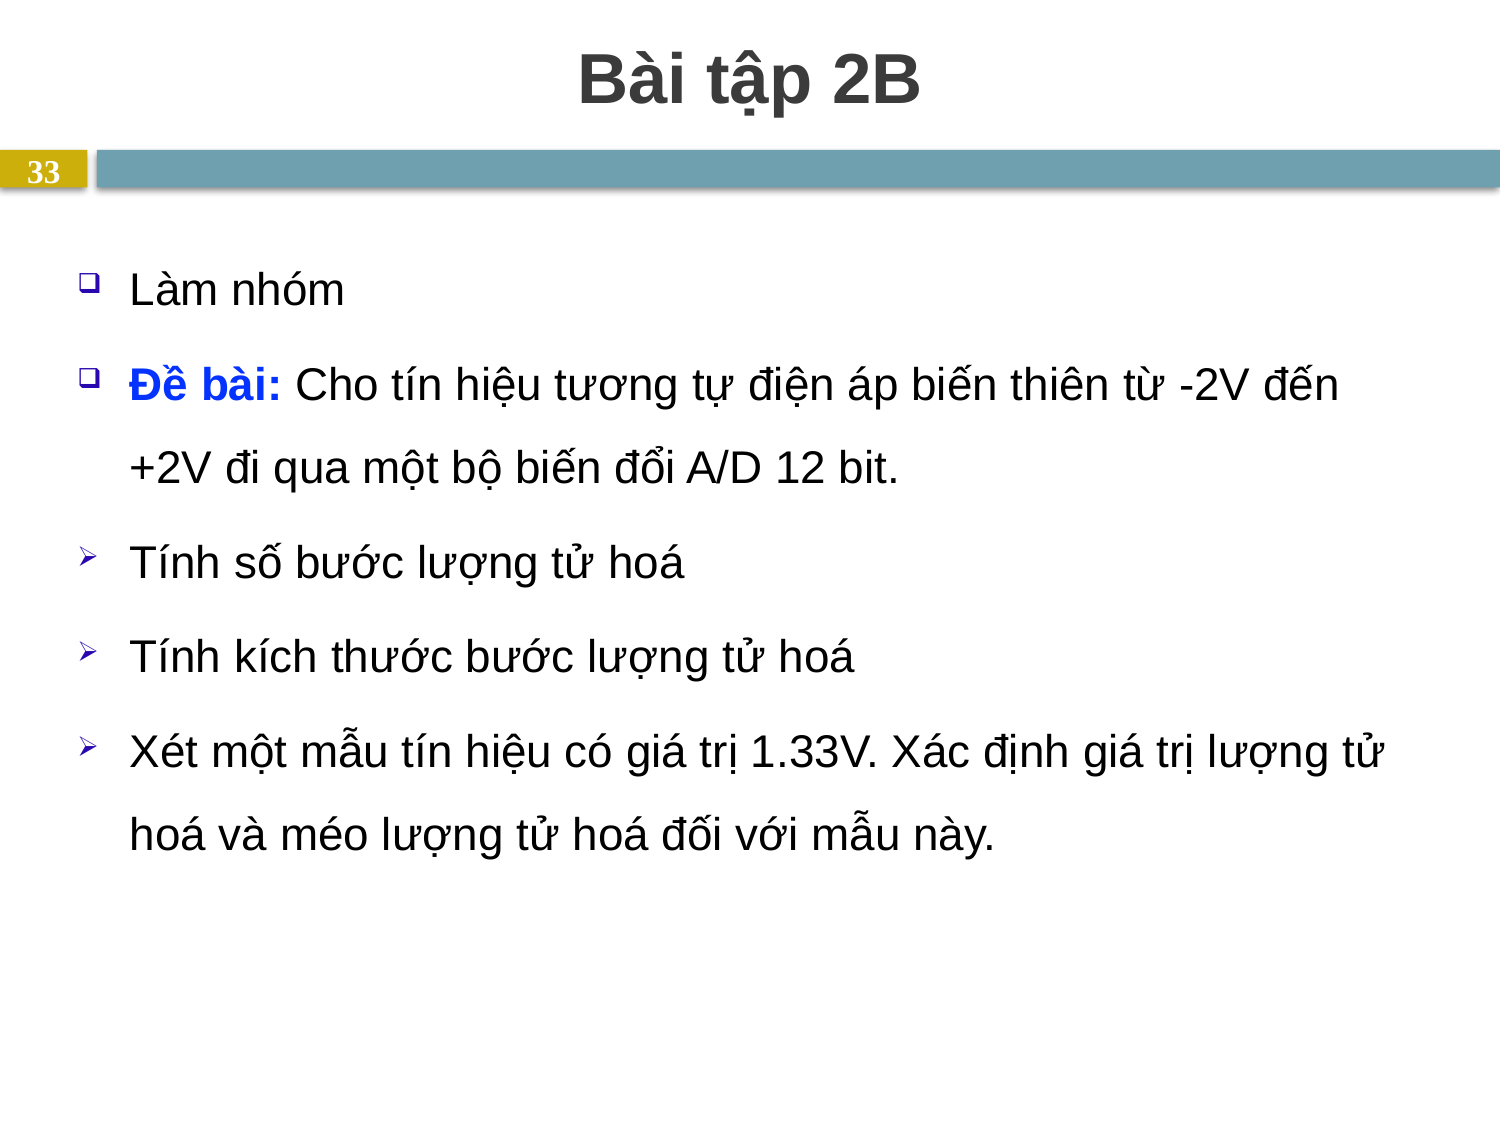

# Bài tập 2B
33
Làm nhóm
Đề bài: Cho tín hiệu tương tự điện áp biến thiên từ -2V đến +2V đi qua một bộ biến đổi A/D 12 bit.
Tính số bước lượng tử hoá
Tính kích thước bước lượng tử hoá
Xét một mẫu tín hiệu có giá trị 1.33V. Xác định giá trị lượng tử hoá và méo lượng tử hoá đối với mẫu này.